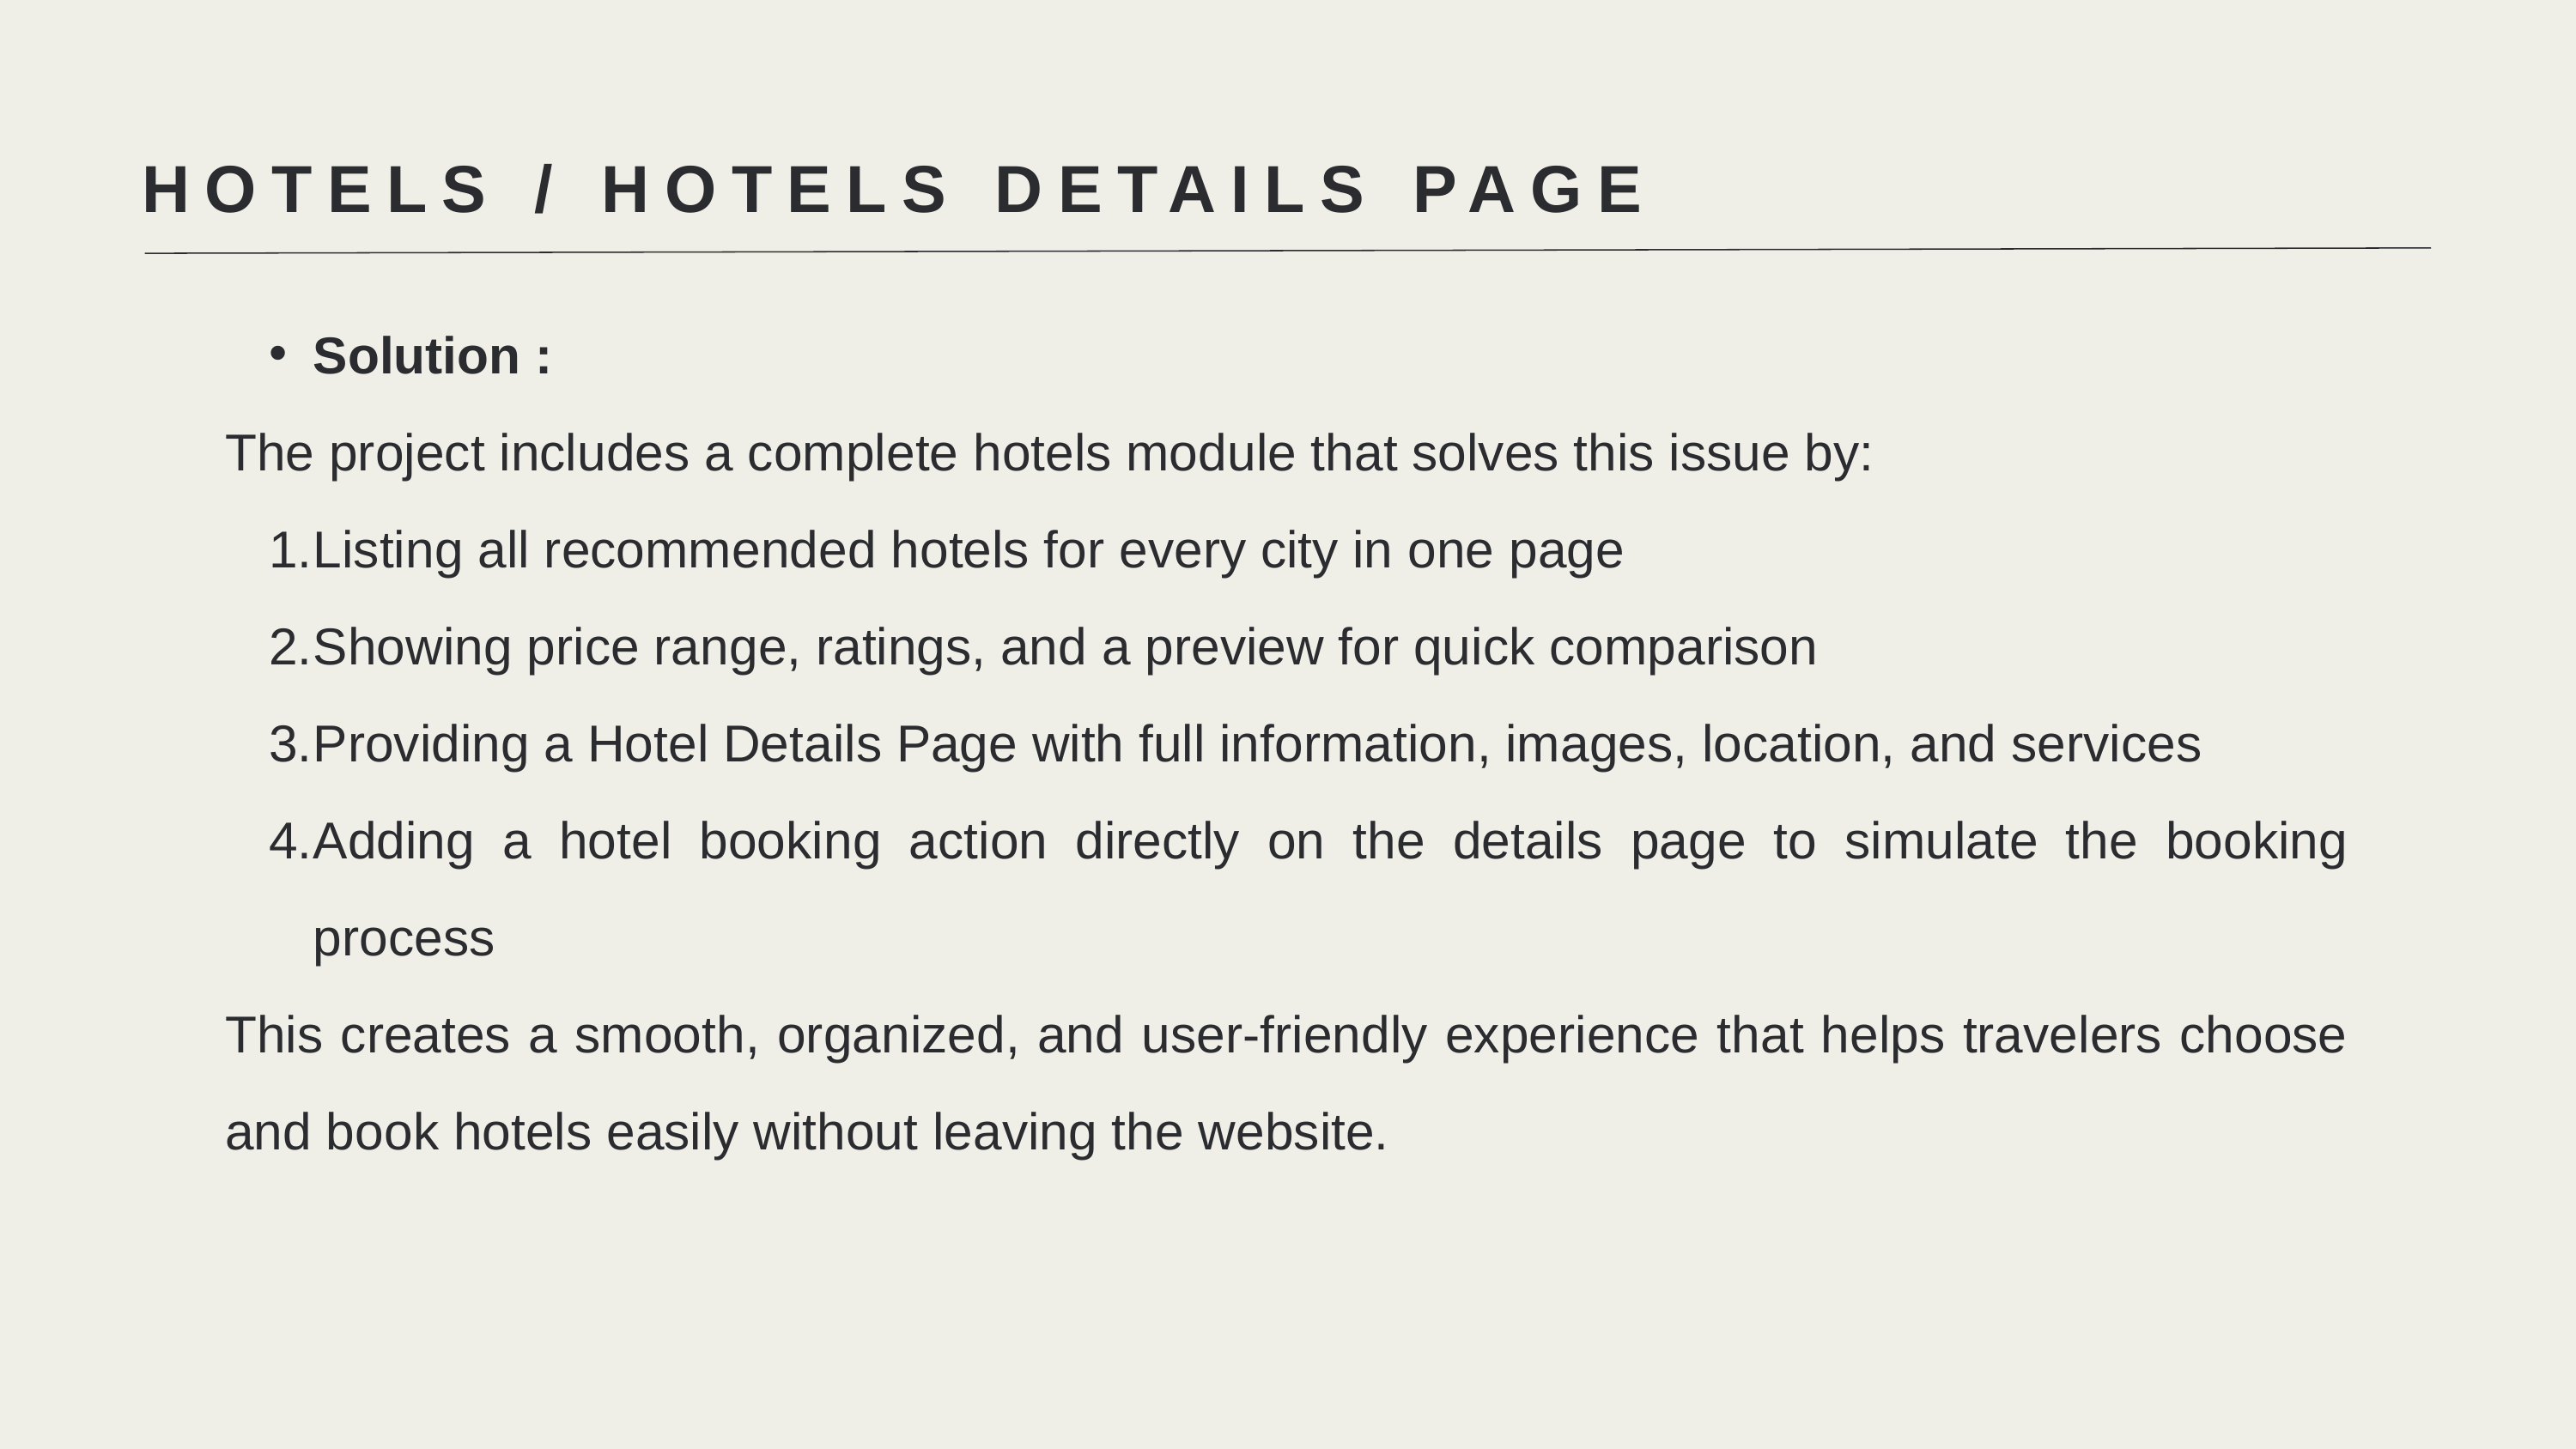

HOTELS / HOTELS DETAILS PAGE

Solution :
The project includes a complete hotels module that solves this issue by:
Listing all recommended hotels for every city in one page
Showing price range, ratings, and a preview for quick comparison
Providing a Hotel Details Page with full information, images, location, and services
Adding a hotel booking action directly on the details page to simulate the booking process
This creates a smooth, organized, and user-friendly experience that helps travelers choose and book hotels easily without leaving the website.